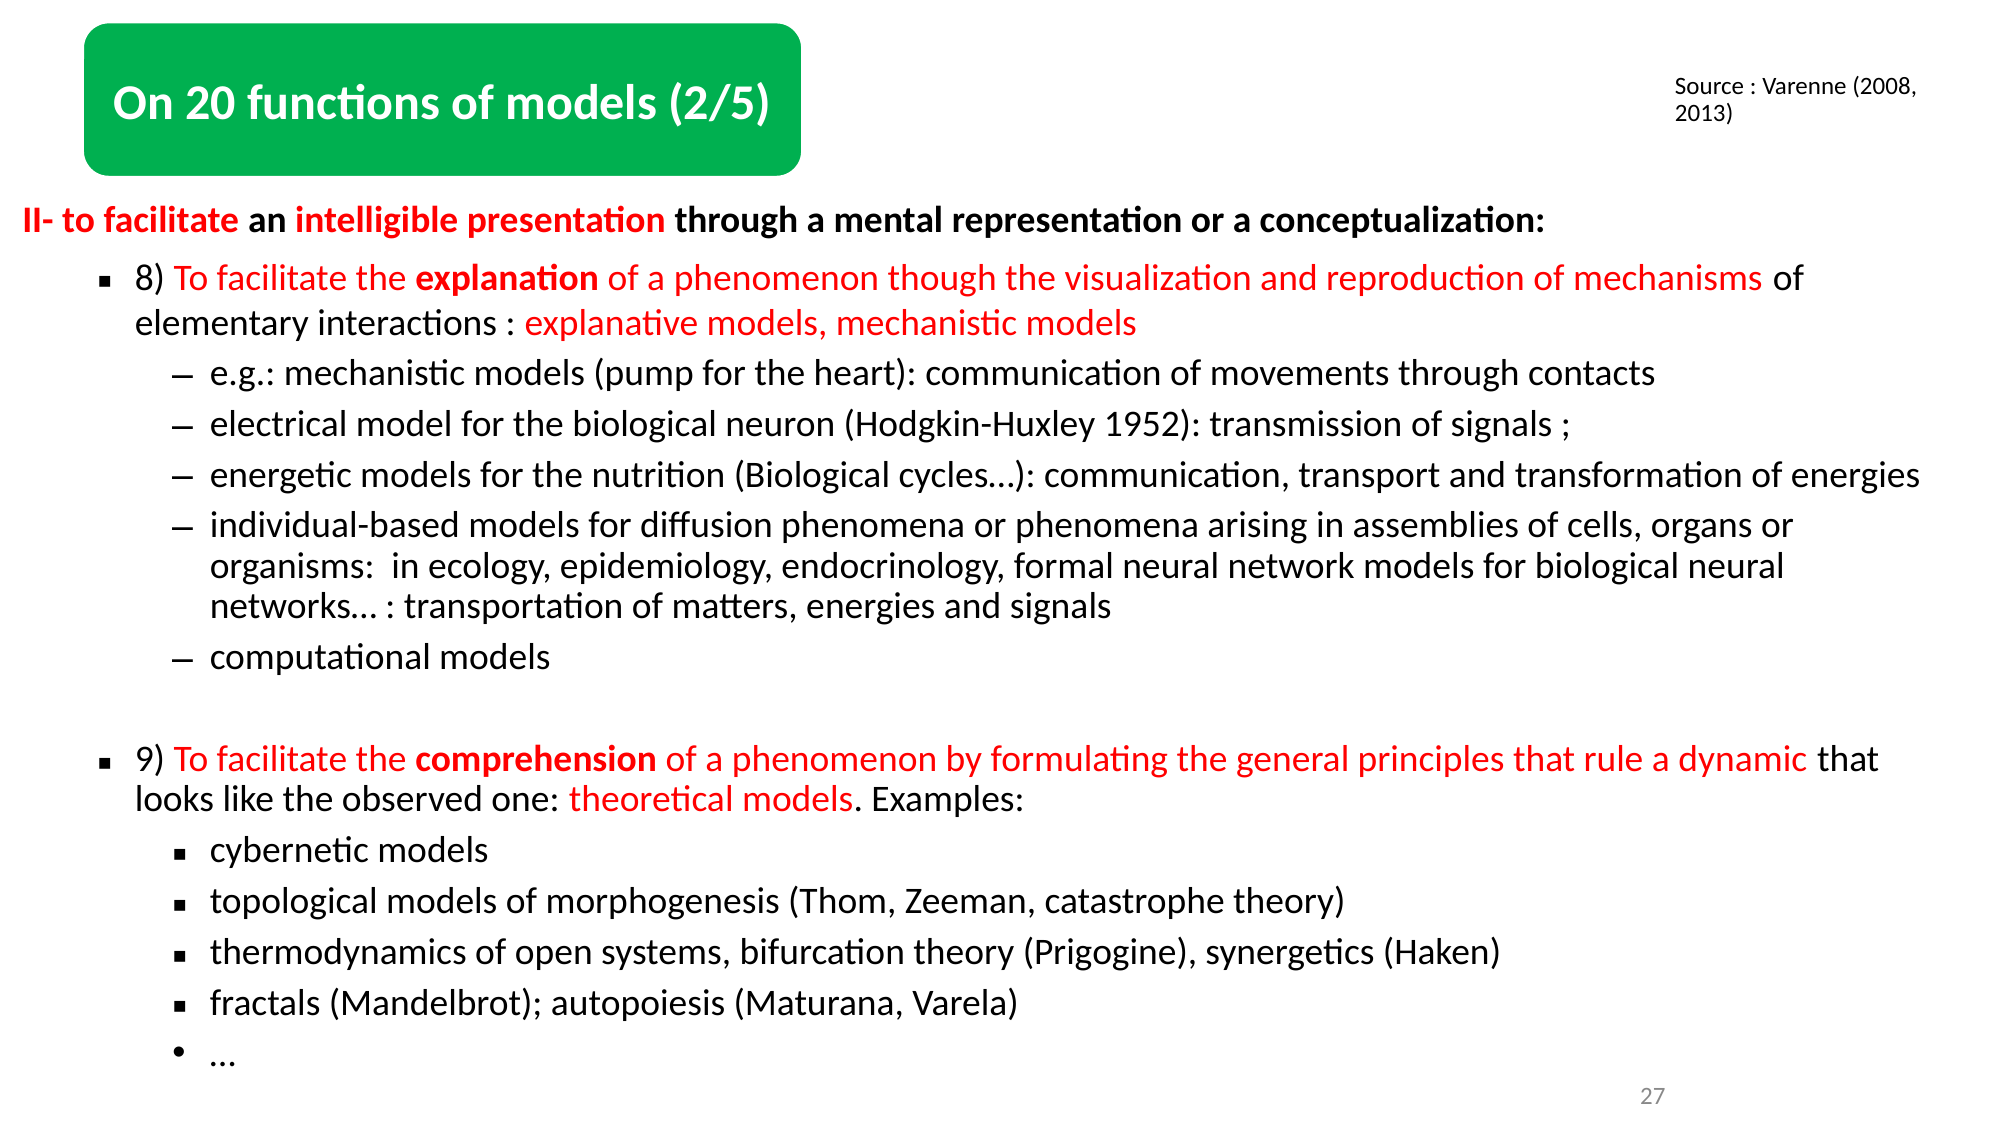

# Source : Varenne (2008, 2013)
On 20 functions of models (2/5)
II- to facilitate an intelligible presentation through a mental representation or a conceptualization:
8) To facilitate the explanation of a phenomenon though the visualization and reproduction of mechanisms of elementary interactions : explanative models, mechanistic models
e.g.: mechanistic models (pump for the heart): communication of movements through contacts
electrical model for the biological neuron (Hodgkin-Huxley 1952): transmission of signals ;
energetic models for the nutrition (Biological cycles…): communication, transport and transformation of energies
individual-based models for diffusion phenomena or phenomena arising in assemblies of cells, organs or organisms:  in ecology, epidemiology, endocrinology, formal neural network models for biological neural networks… : transportation of matters, energies and signals
computational models

9) To facilitate the comprehension of a phenomenon by formulating the general principles that rule a dynamic that looks like the observed one: theoretical models. Examples:
cybernetic models
topological models of morphogenesis (Thom, Zeeman, catastrophe theory)
thermodynamics of open systems, bifurcation theory (Prigogine), synergetics (Haken)
fractals (Mandelbrot); autopoiesis (Maturana, Varela)
…

27